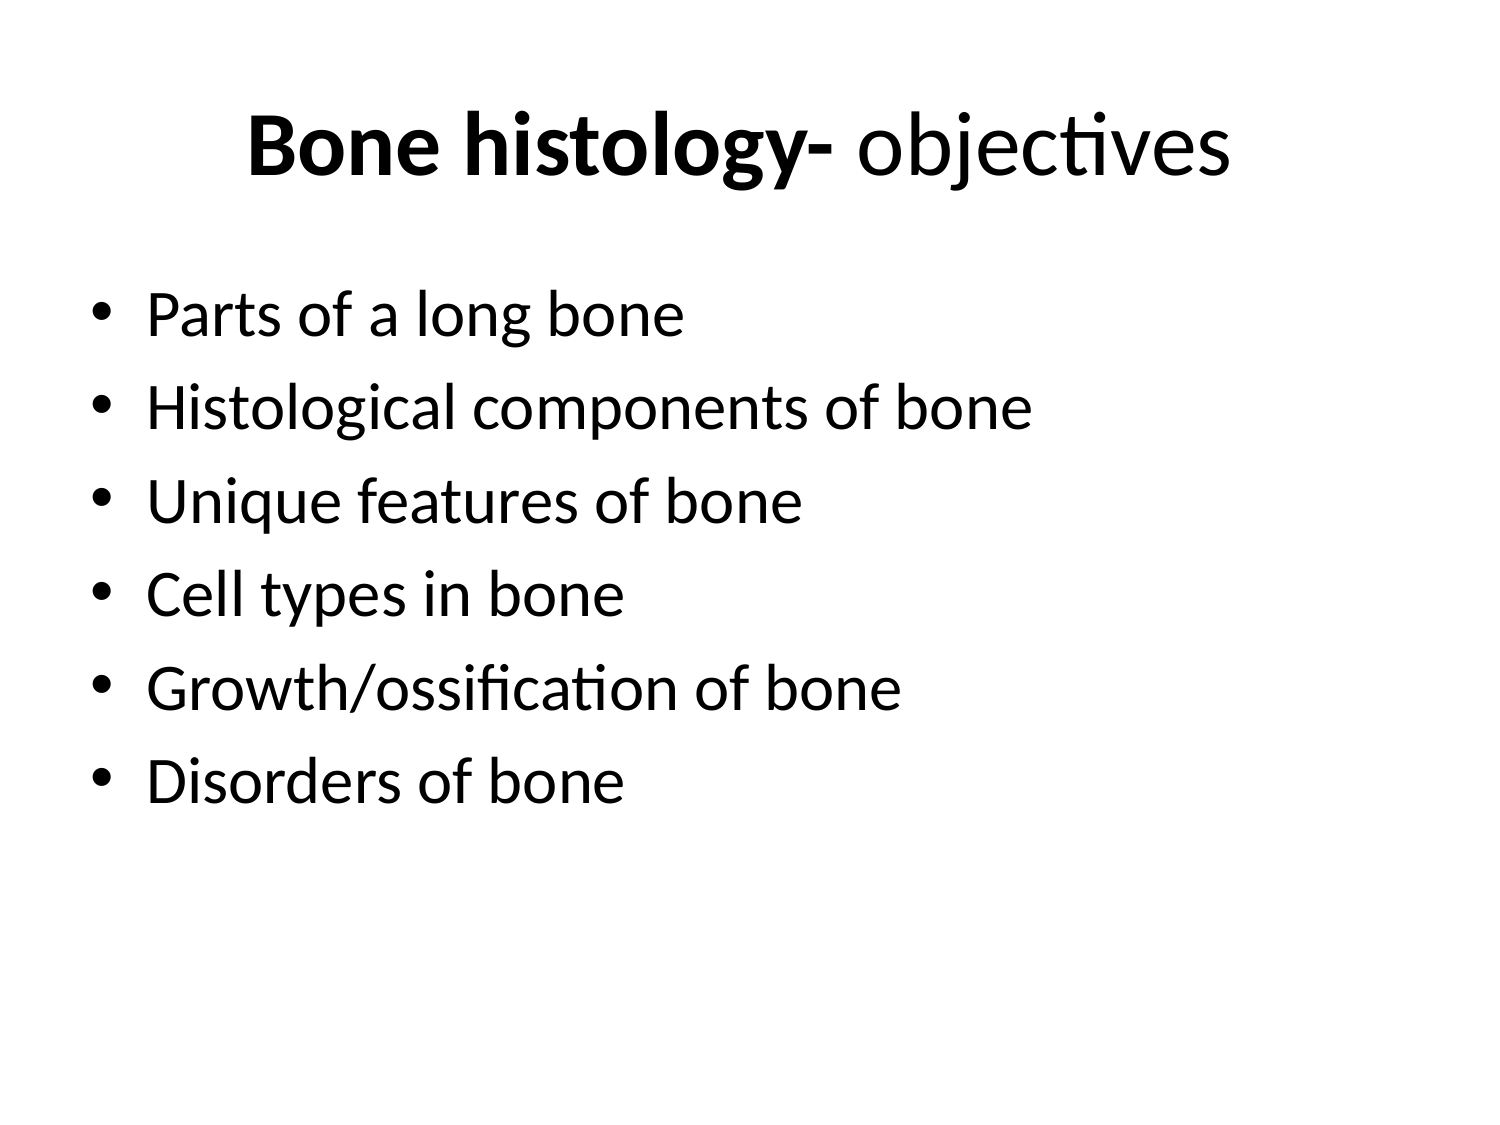

# Bone histology- objectives
Parts of a long bone
Histological components of bone
Unique features of bone
Cell types in bone
Growth/ossification of bone
Disorders of bone